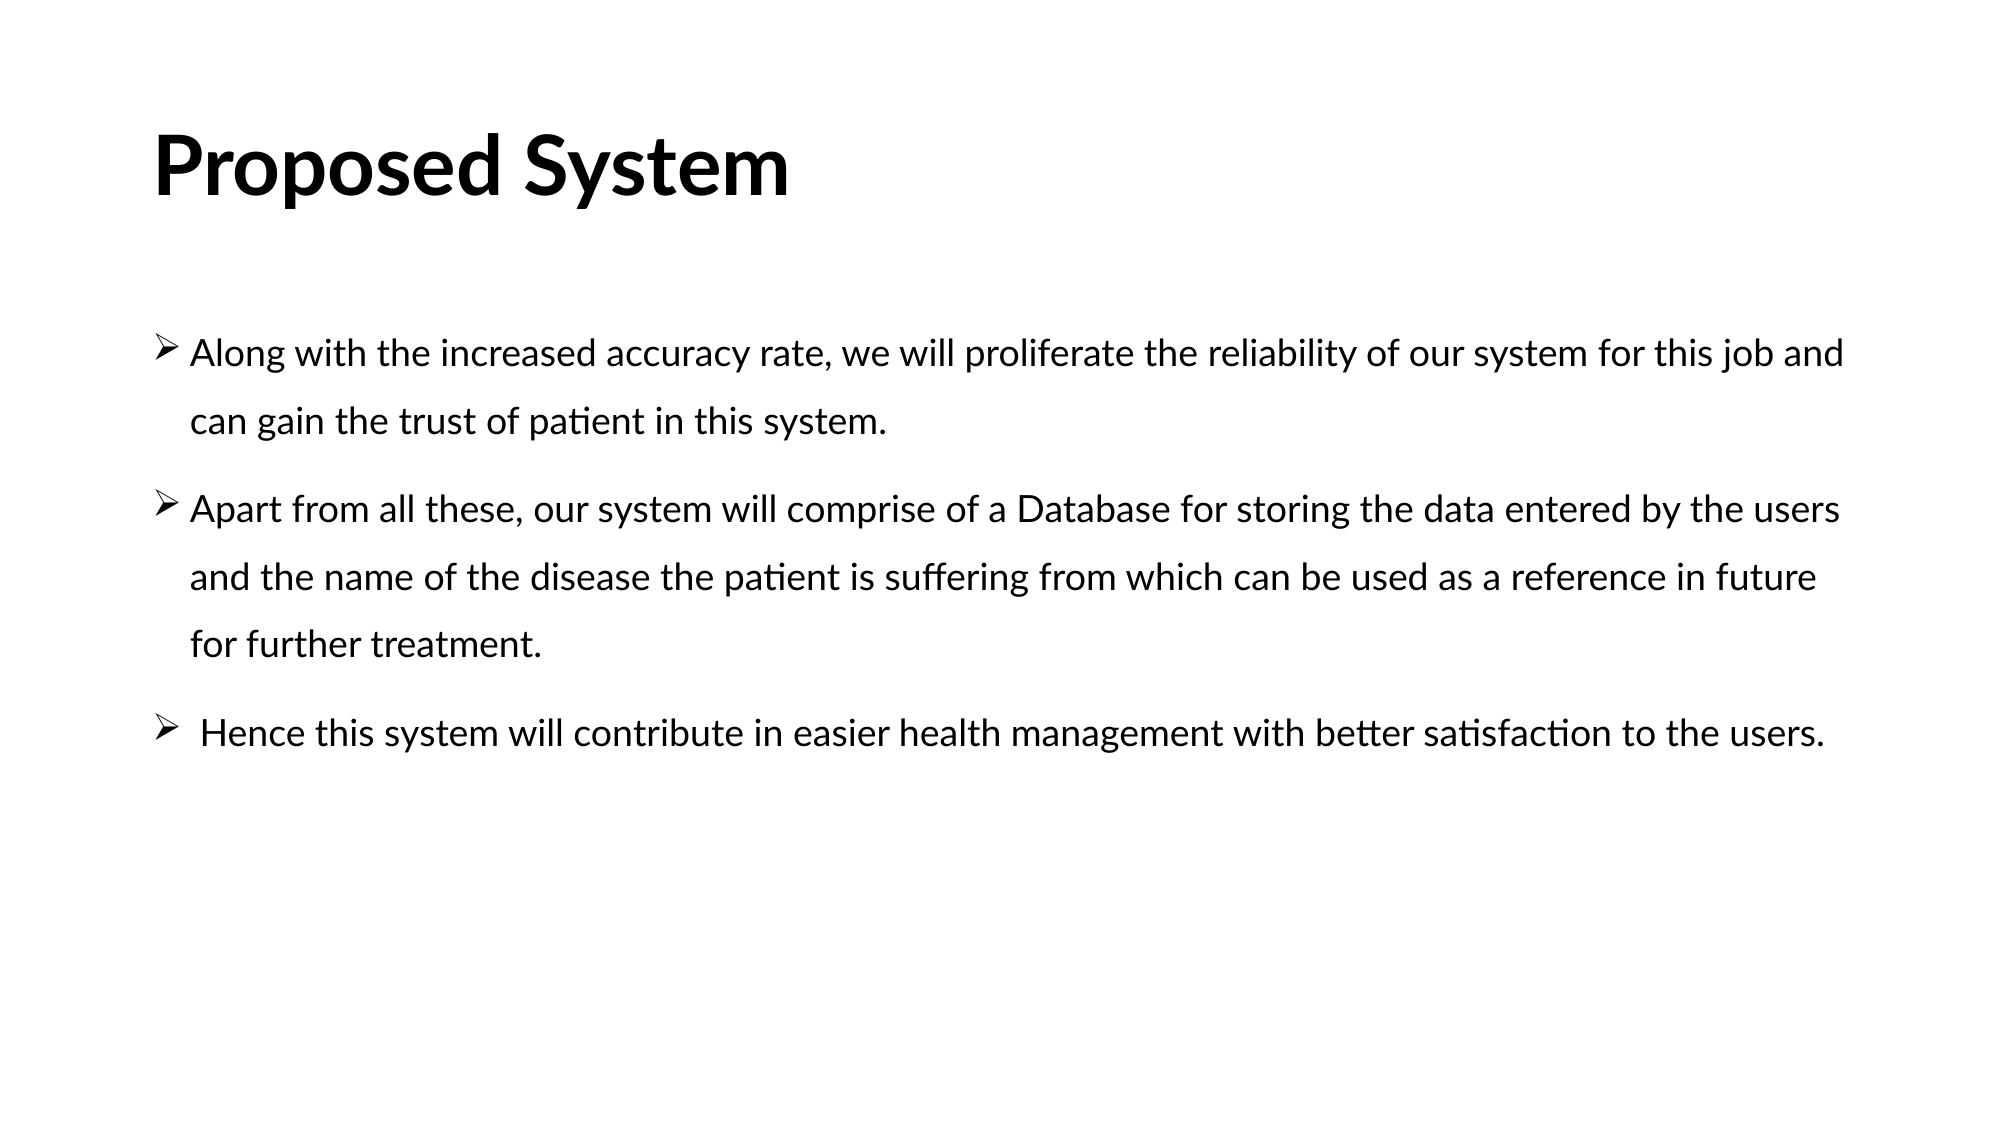

# Proposed System
Along with the increased accuracy rate, we will proliferate the reliability of our system for this job and can gain the trust of patient in this system.
Apart from all these, our system will comprise of a Database for storing the data entered by the users and the name of the disease the patient is suffering from which can be used as a reference in future for further treatment.
 Hence this system will contribute in easier health management with better satisfaction to the users.